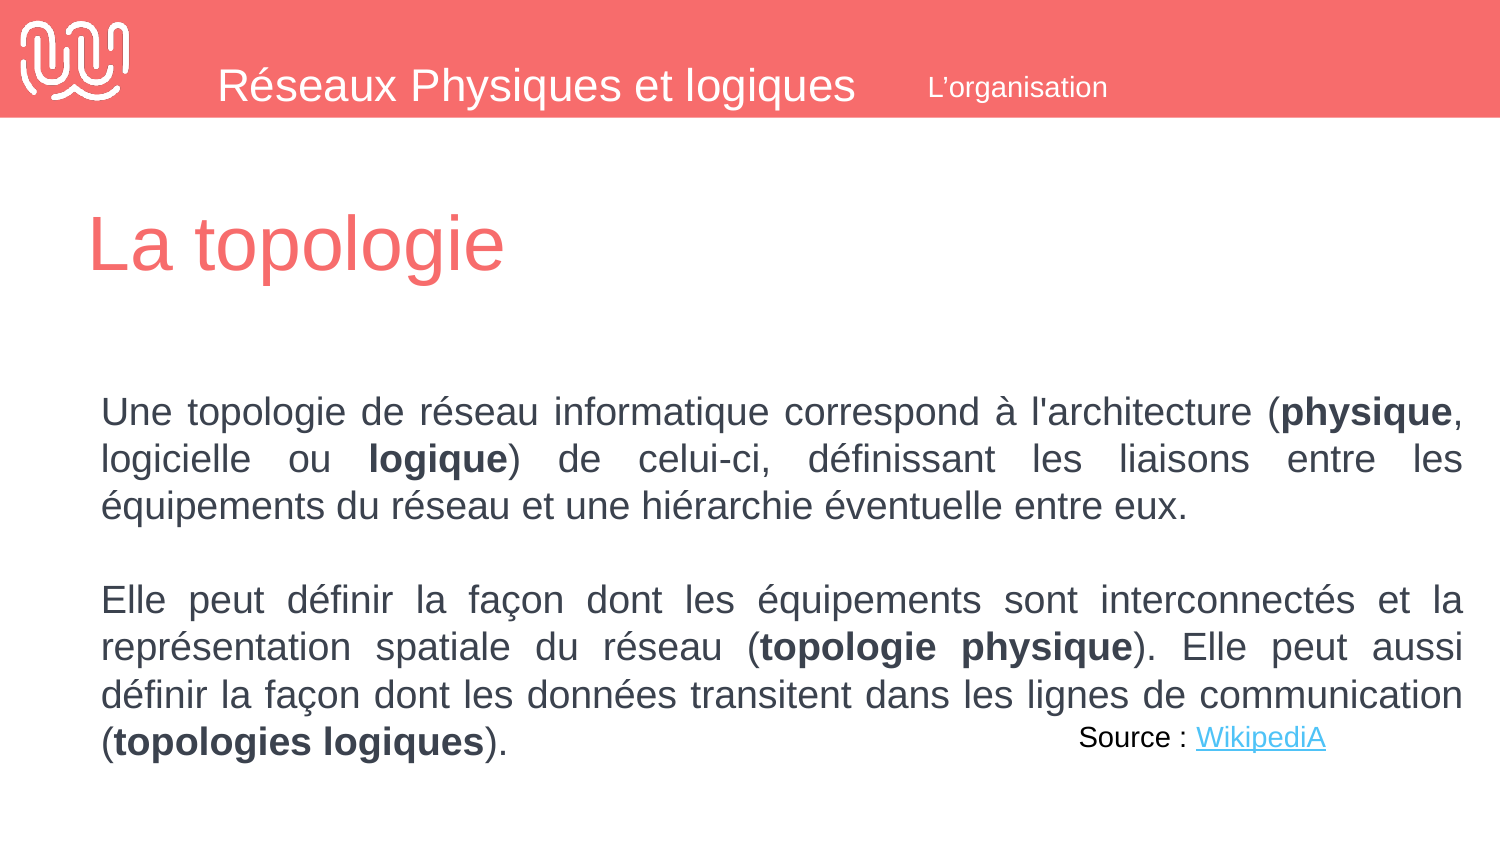

Réseaux Physiques et logiques
L’organisation
La topologie
Une topologie de réseau informatique correspond à l'architecture (physique, logicielle ou logique) de celui-ci, définissant les liaisons entre les équipements du réseau et une hiérarchie éventuelle entre eux.

Elle peut définir la façon dont les équipements sont interconnectés et la représentation spatiale du réseau (topologie physique). Elle peut aussi définir la façon dont les données transitent dans les lignes de communication (topologies logiques).

Source : WikipediA